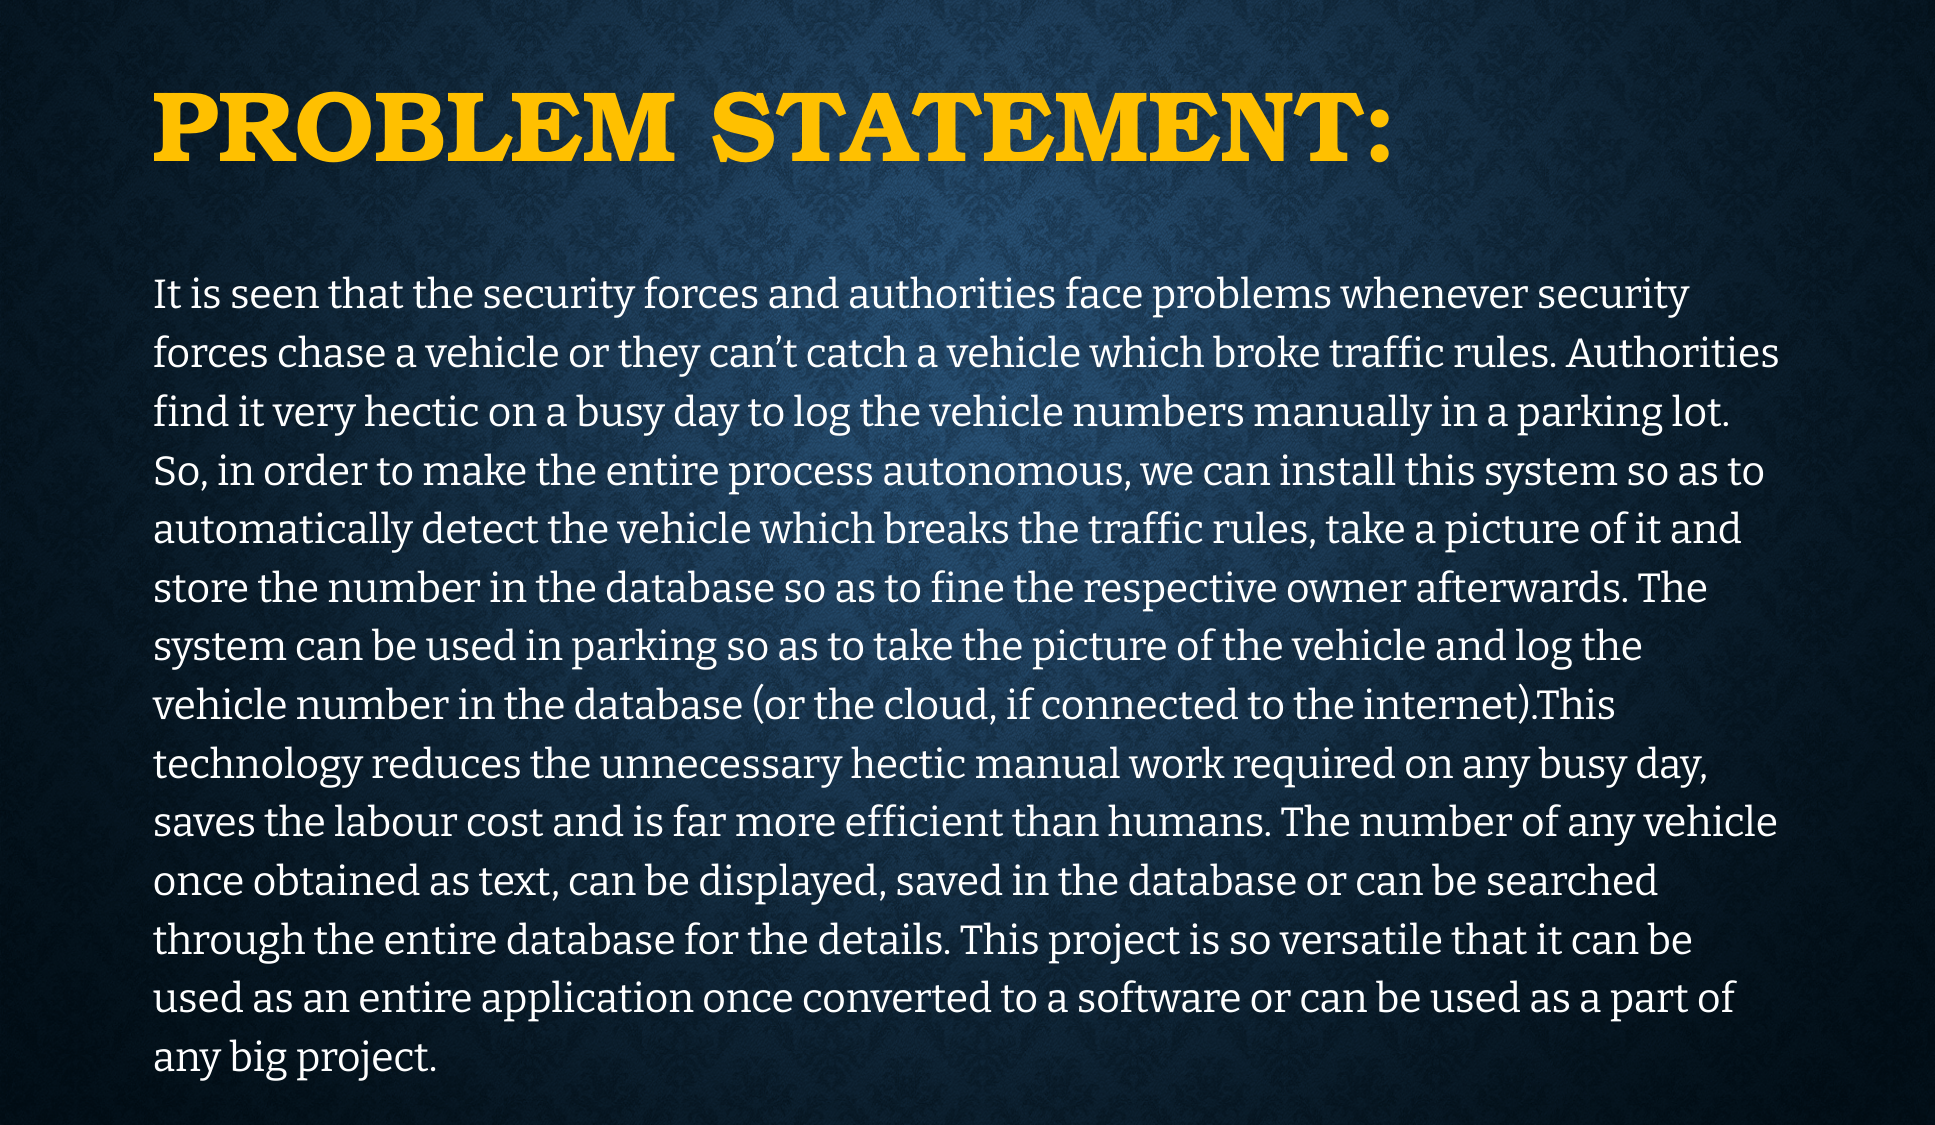

# Problem statement:
It is seen that the security forces and authorities face problems whenever security forces chase a vehicle or they can’t catch a vehicle which broke traffic rules. Authorities find it very hectic on a busy day to log the vehicle numbers manually in a parking lot. So, in order to make the entire process autonomous, we can install this system so as to automatically detect the vehicle which breaks the traffic rules, take a picture of it and store the number in the database so as to fine the respective owner afterwards. The system can be used in parking so as to take the picture of the vehicle and log the vehicle number in the database (or the cloud, if connected to the internet).This technology reduces the unnecessary hectic manual work required on any busy day, saves the labour cost and is far more efficient than humans. The number of any vehicle once obtained as text, can be displayed, saved in the database or can be searched through the entire database for the details. This project is so versatile that it can be used as an entire application once converted to a software or can be used as a part of any big project.